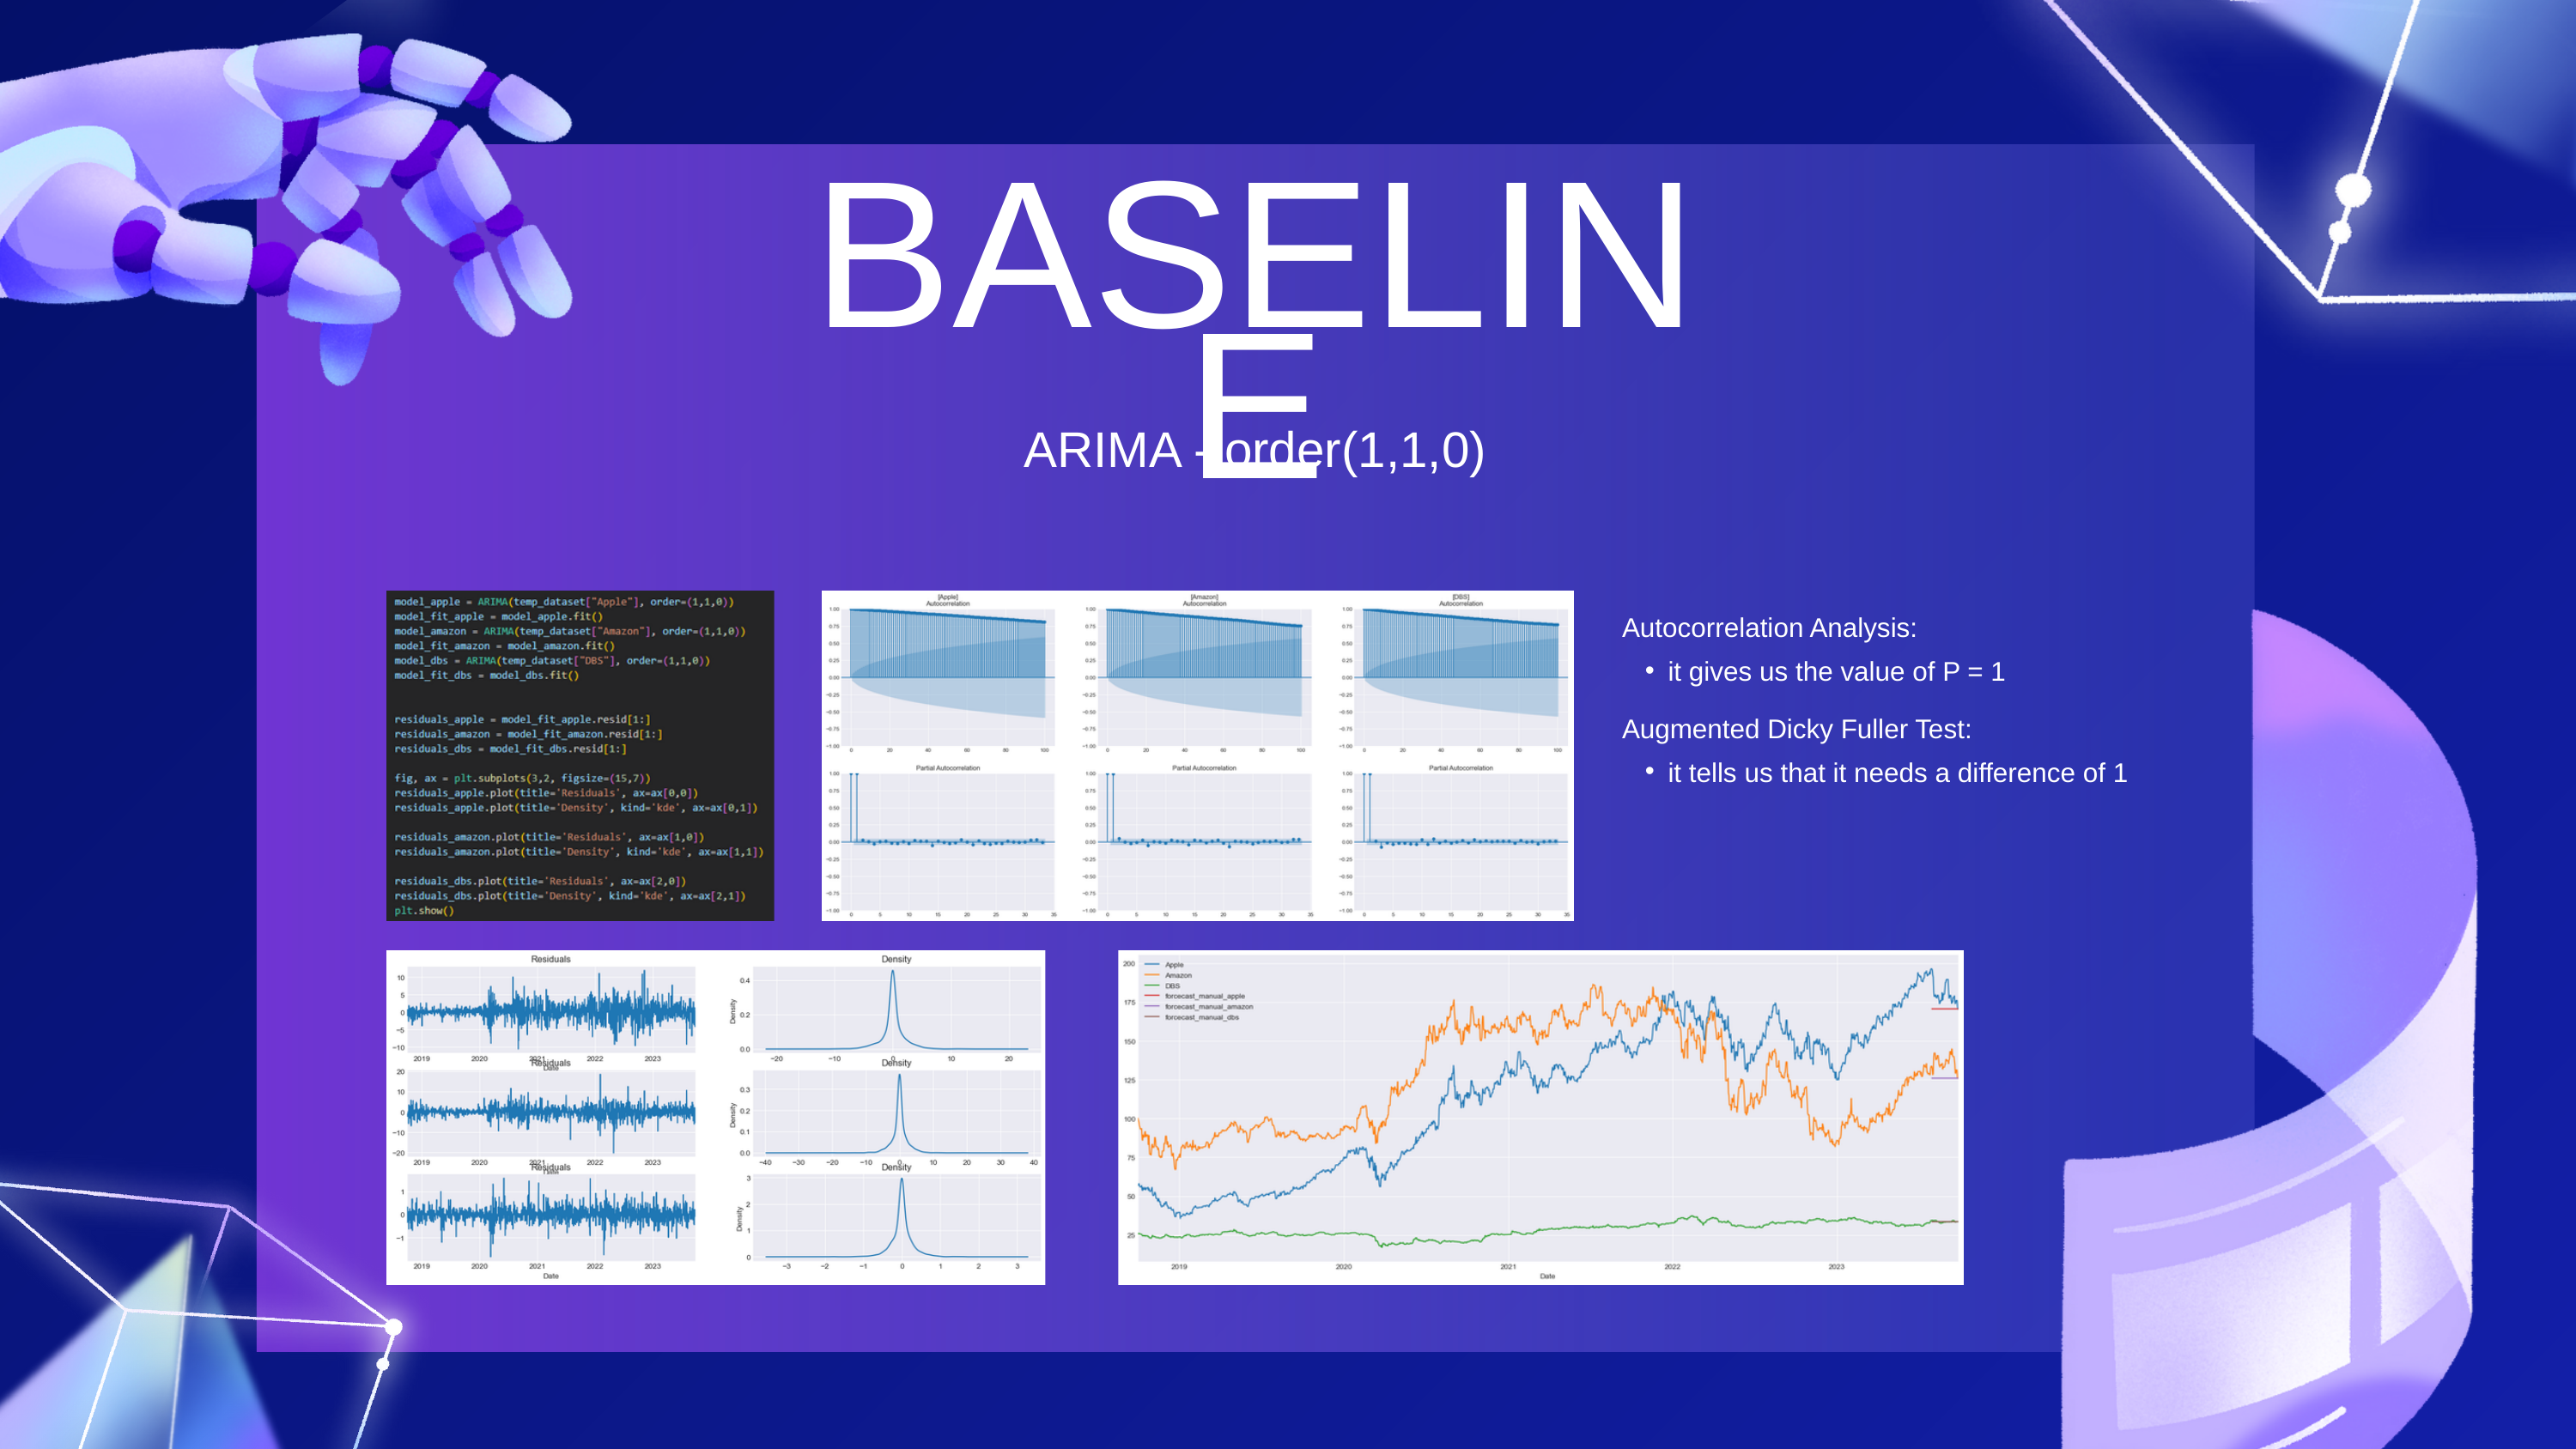

BASELINE
ARIMA - order(1,1,0)

Autocorrelation Analysis:
it gives us the value of P = 1

Augmented Dicky Fuller Test:
it tells us that it needs a difference of 1